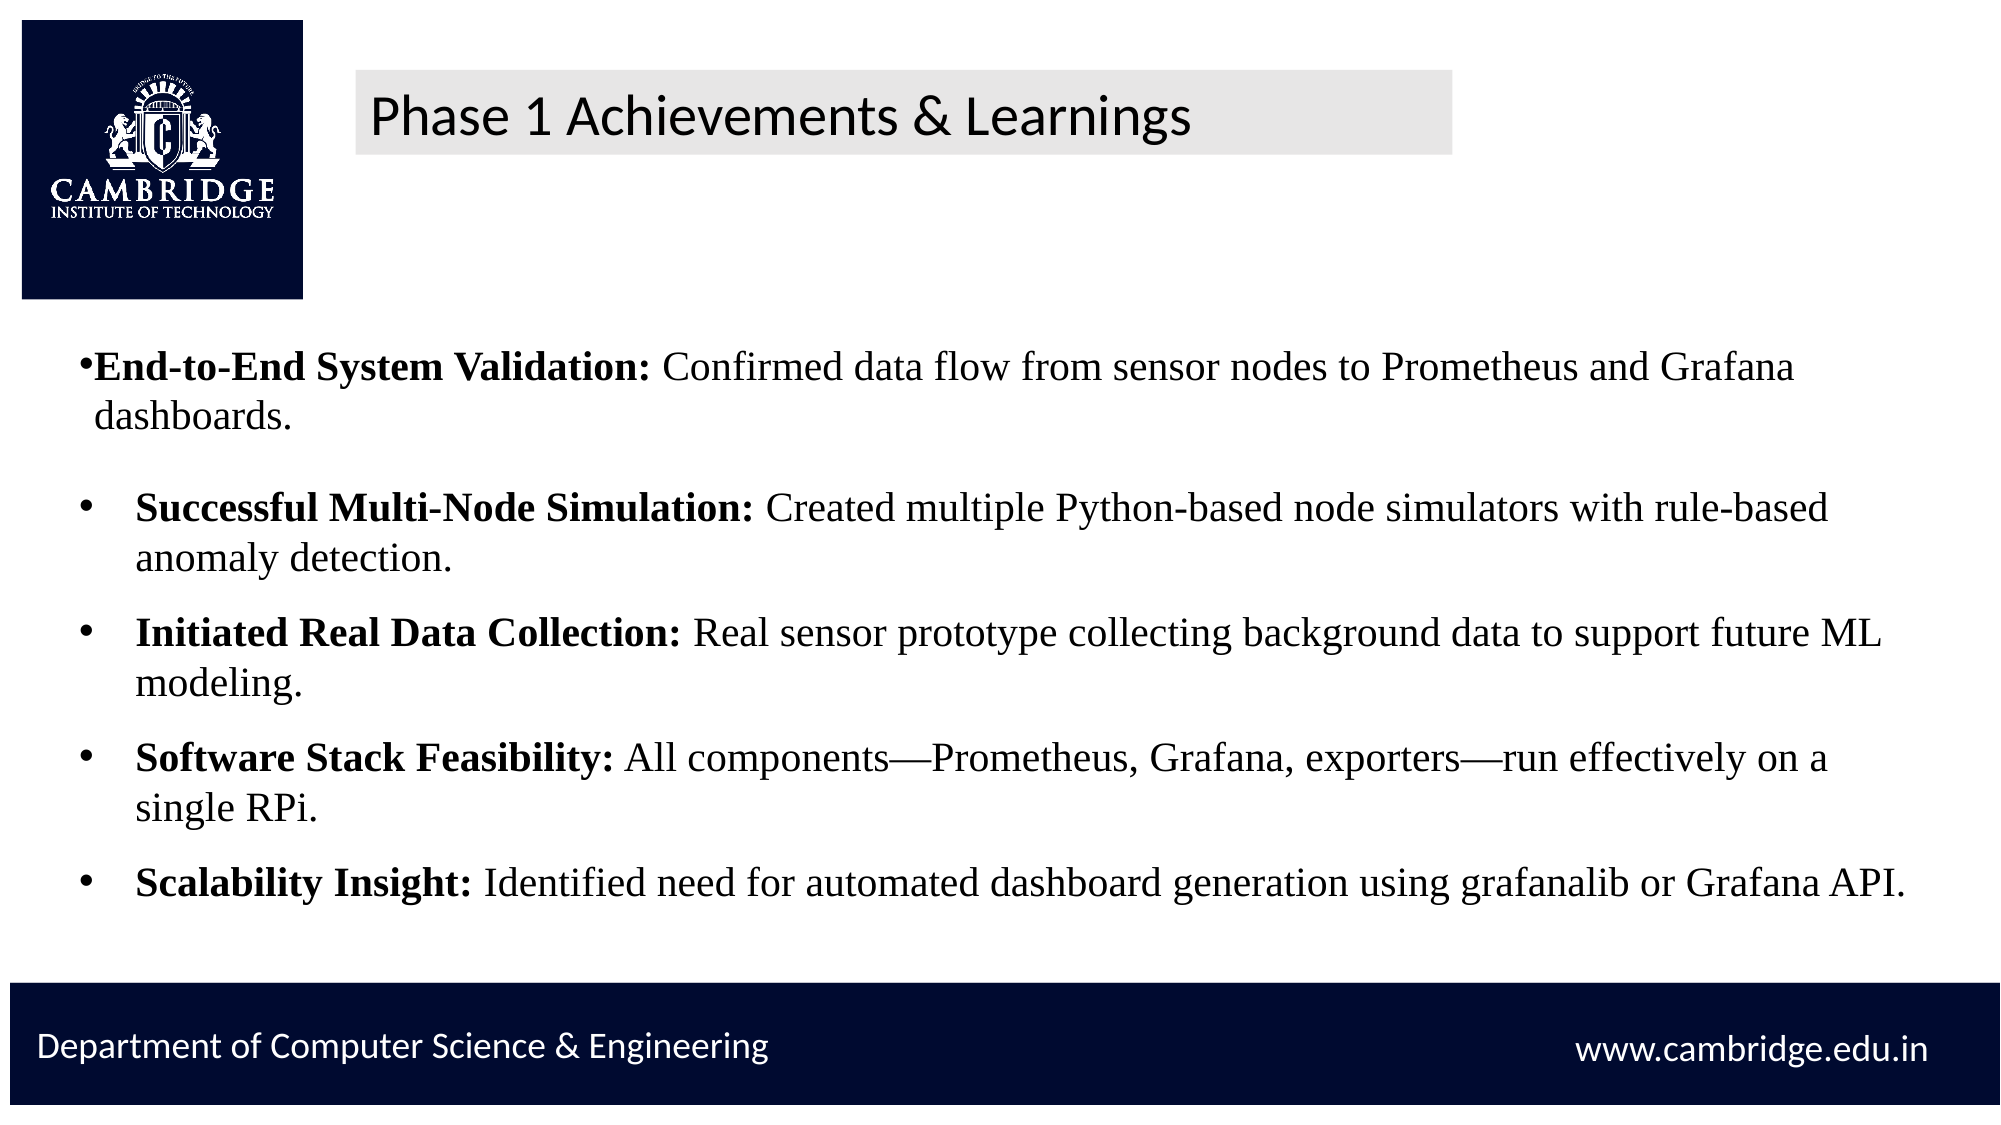

Phase 1 Achievements & Learnings
End-to-End System Validation: Confirmed data flow from sensor nodes to Prometheus and Grafana dashboards.
Successful Multi-Node Simulation: Created multiple Python-based node simulators with rule-based anomaly detection.
Initiated Real Data Collection: Real sensor prototype collecting background data to support future ML modeling.
Software Stack Feasibility: All components—Prometheus, Grafana, exporters—run effectively on a single RPi.
Scalability Insight: Identified need for automated dashboard generation using grafanalib or Grafana API.